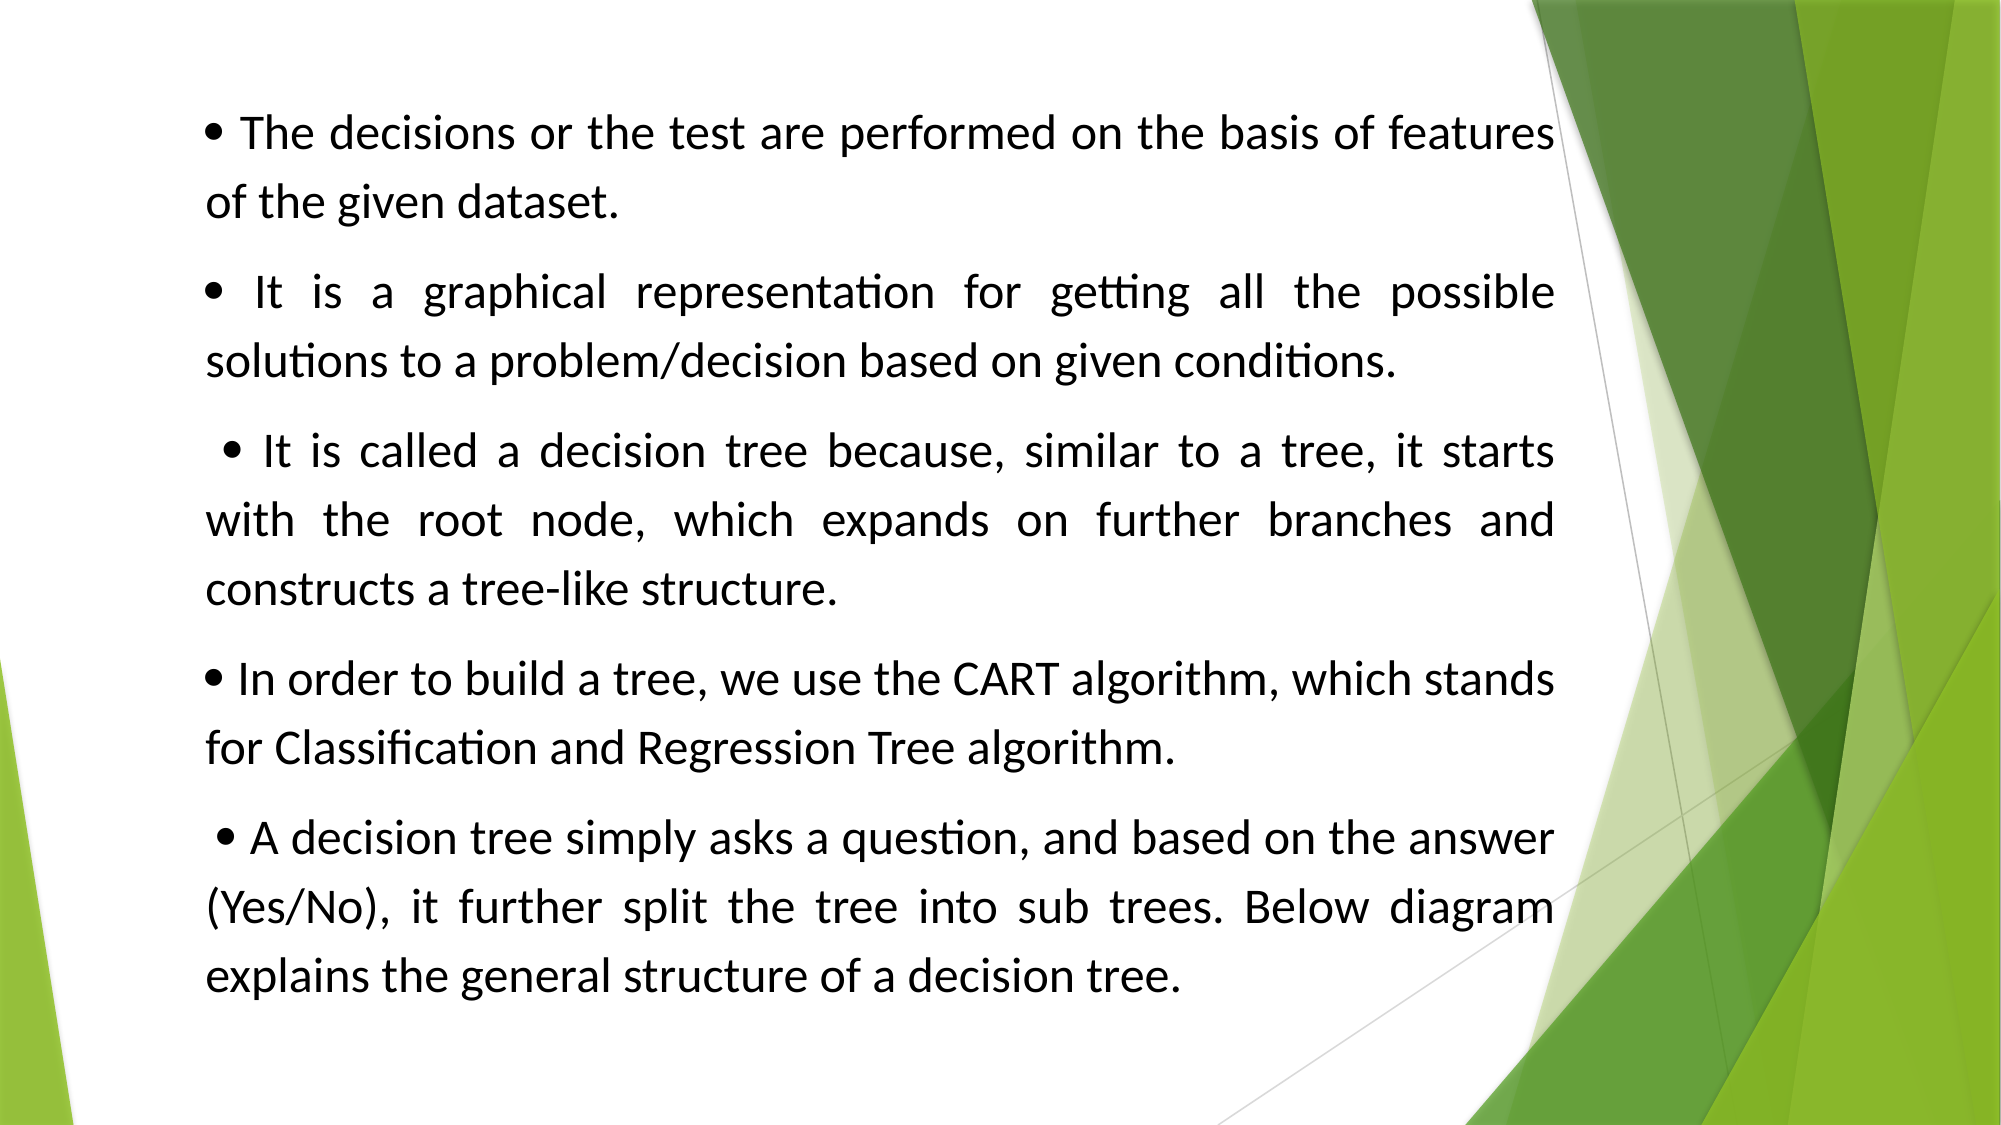

• The decisions or the test are performed on the basis of features of the given dataset.
• It is a graphical representation for getting all the possible solutions to a problem/decision based on given conditions.
 • It is called a decision tree because, similar to a tree, it starts with the root node, which expands on further branches and constructs a tree-like structure.
• In order to build a tree, we use the CART algorithm, which stands for Classification and Regression Tree algorithm.
 • A decision tree simply asks a question, and based on the answer (Yes/No), it further split the tree into sub trees. Below diagram explains the general structure of a decision tree.